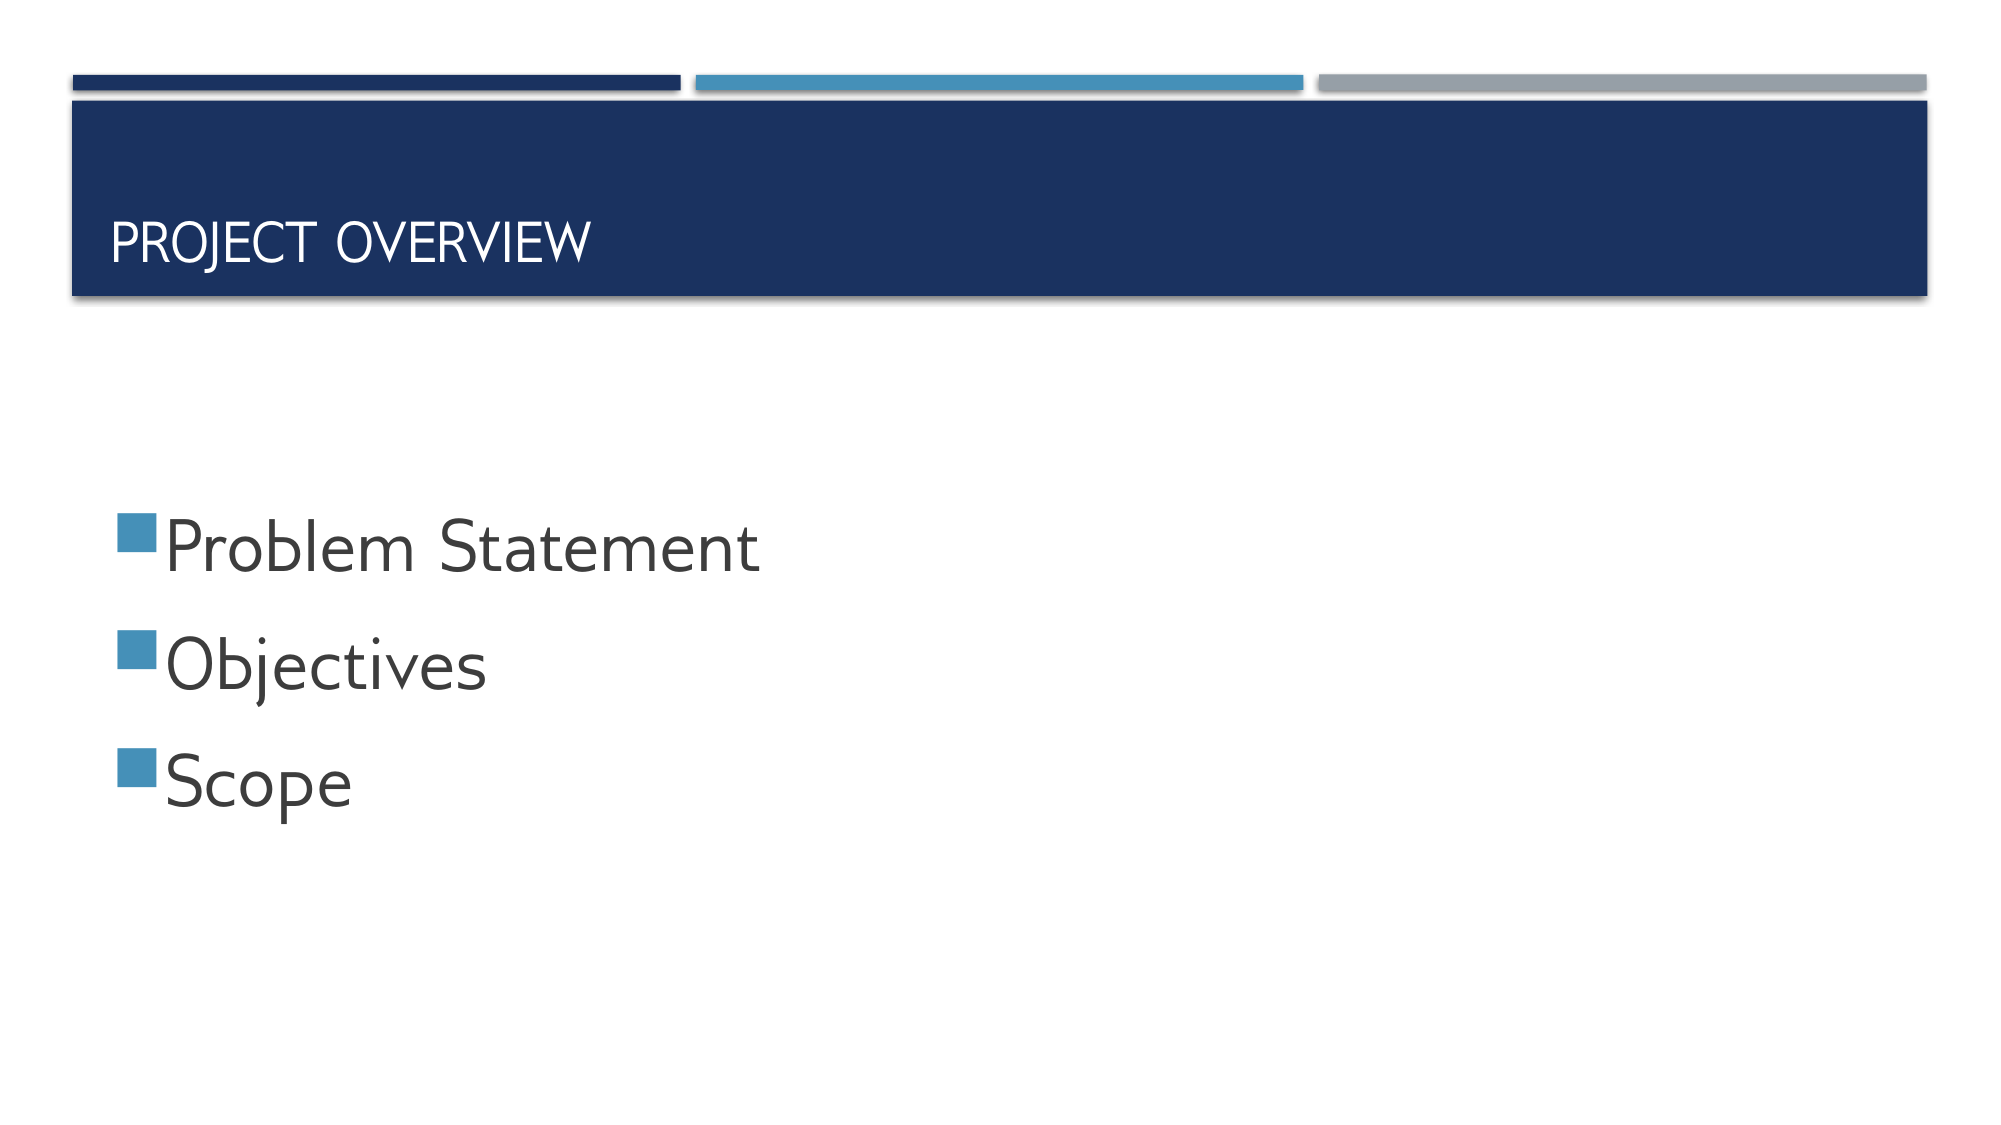

# PROJECT OVERVIEW
Problem Statement
Objectives
Scope